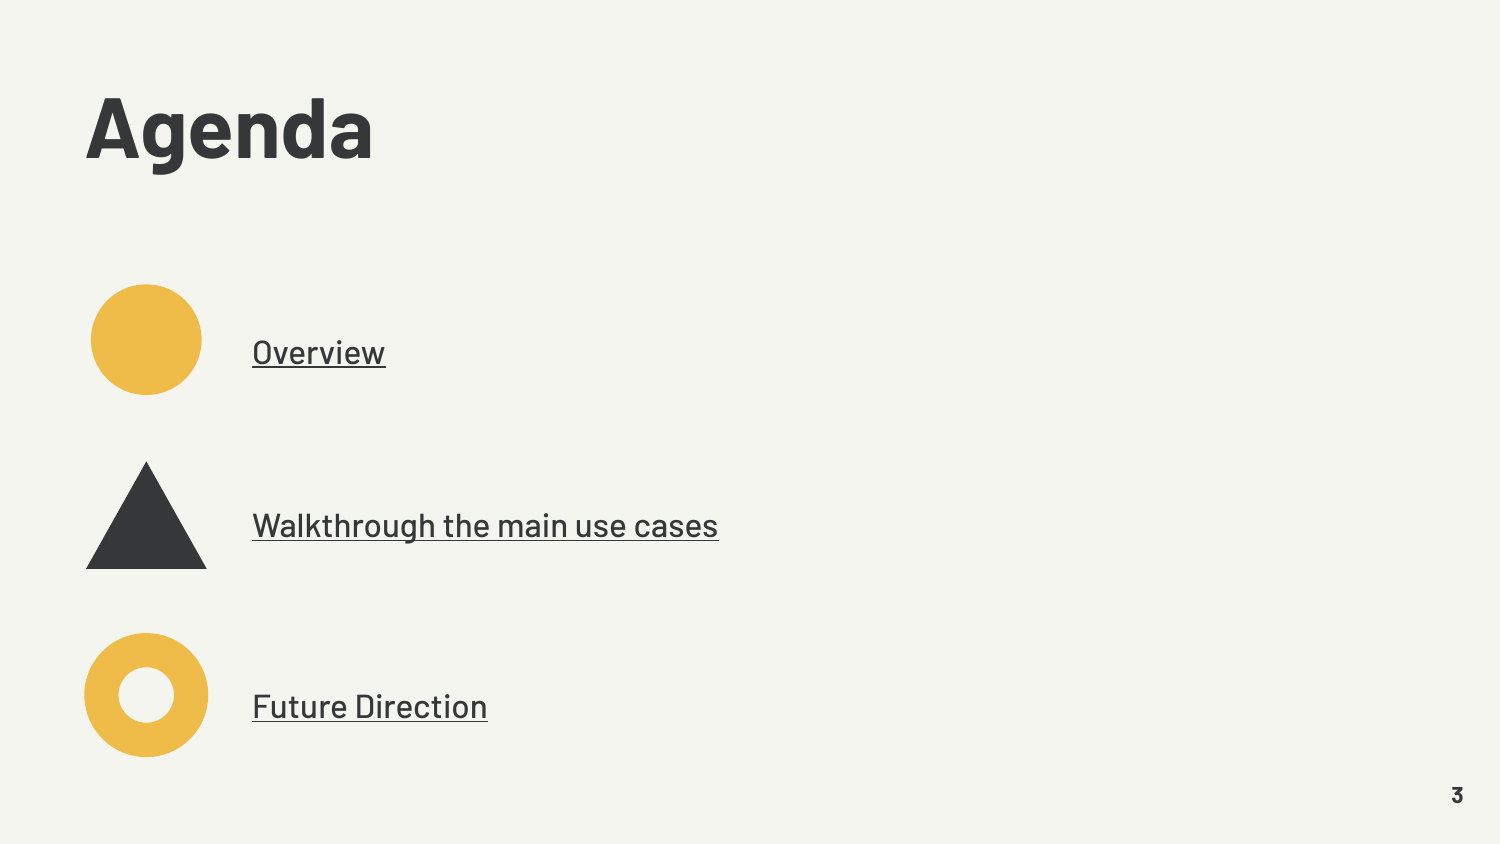

# Agenda

Overview

Walkthrough the main use cases

Future Direction
3